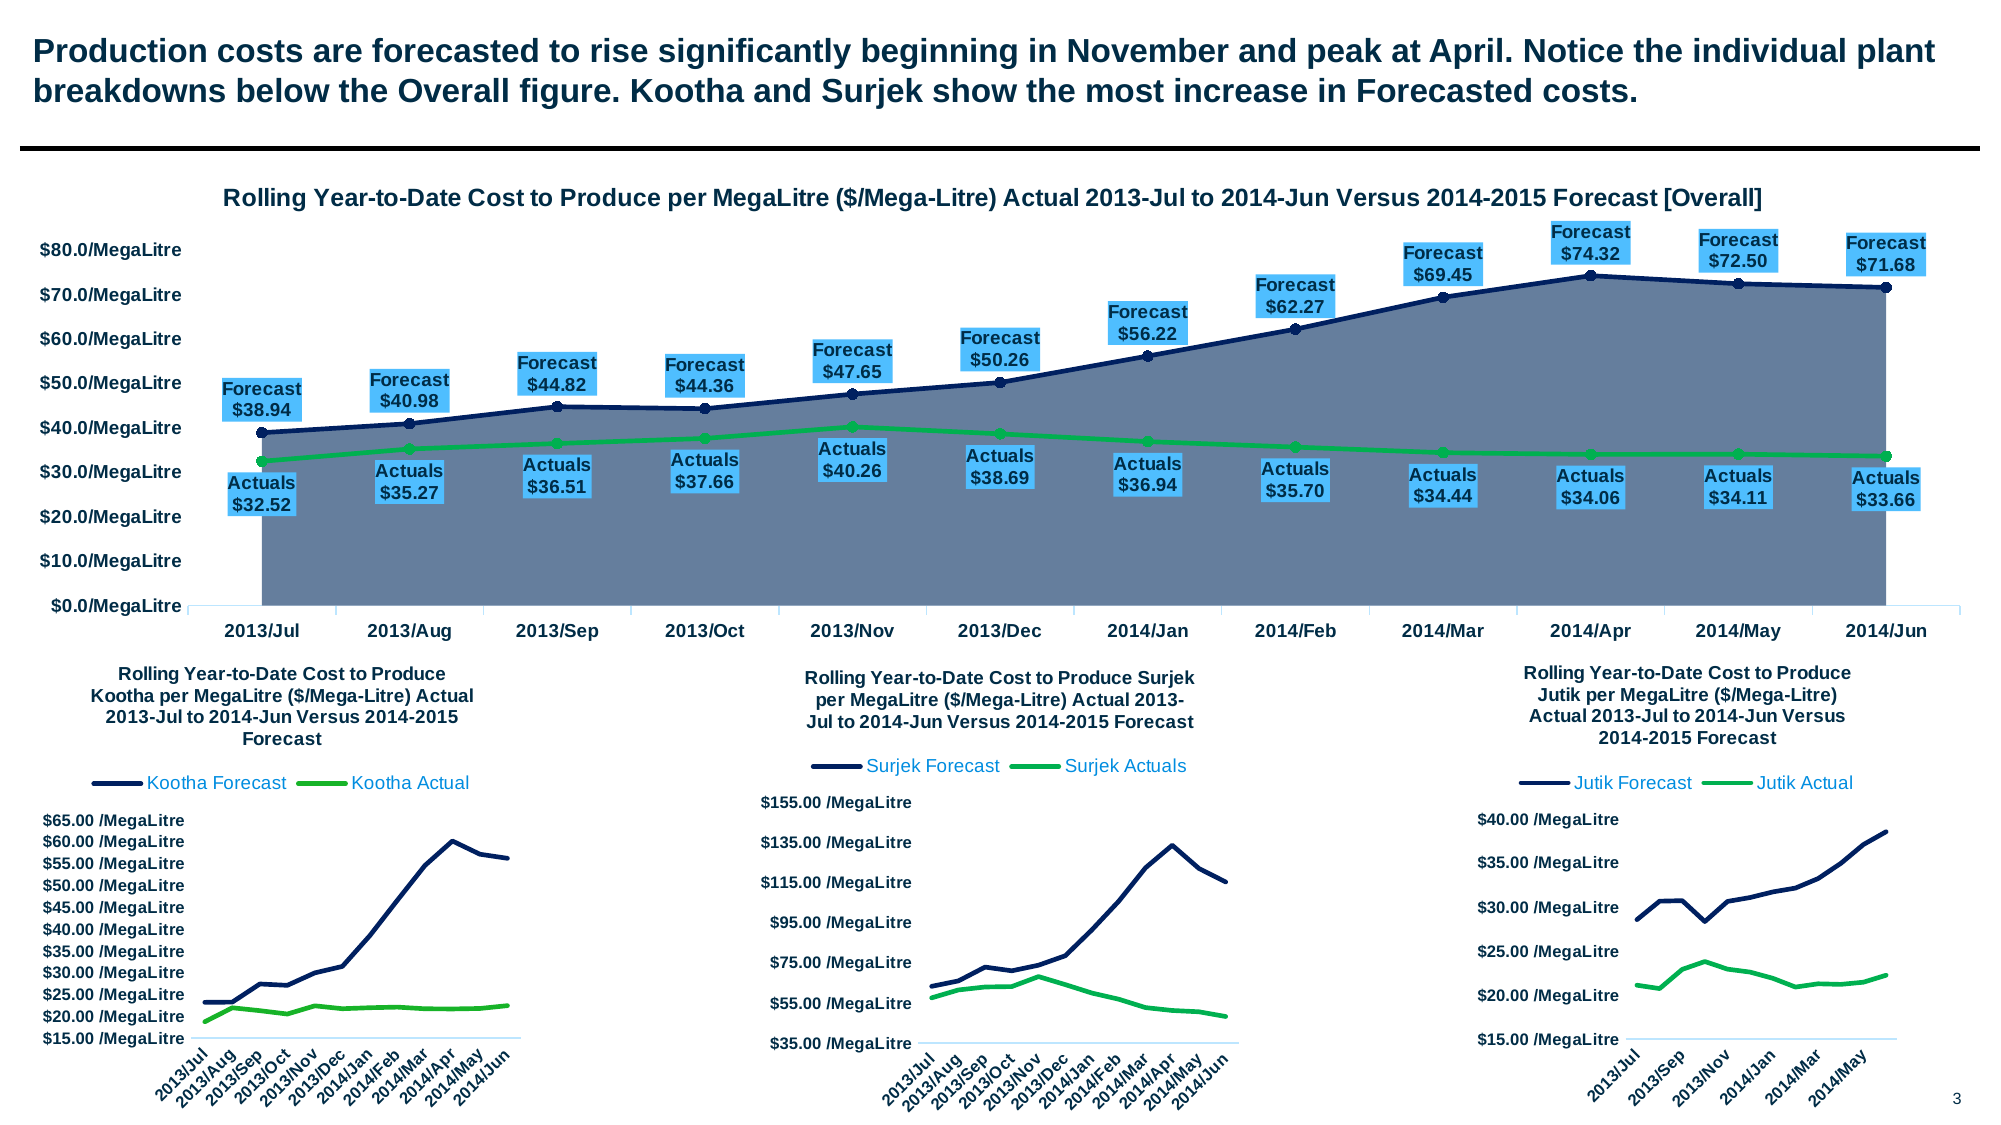

# Production costs are forecasted to rise significantly beginning in November and peak at April. Notice the individual plant breakdowns below the Overall figure. Kootha and Surjek show the most increase in Forecasted costs.

### Chart: Rolling Year-to-Date Cost to Produce per MegaLitre ($/Mega-Litre) Actual 2013-Jul to 2014-Jun Versus 2014-2015 Forecast [Overall]

| Category |  |  |  |  |
|---|---|---|---|---|
| 2013/Jul | 38.943067984802724 | 32.51713711737181 | 38.943067984802724 | 32.51713711737181 |
| 2013/Aug | 40.982085995288685 | 35.274262321141215 | 40.982085995288685 | 35.274262321141215 |
| 2013/Sep | 44.81761917492116 | 36.512178207603895 | 44.81761917492116 | 36.512178207603895 |
| 2013/Oct | 44.361881339882686 | 37.65539791300889 | 44.361881339882686 | 37.65539791300889 |
| 2013/Nov | 47.65129266094906 | 40.26072151448753 | 47.65129266094906 | 40.26072151448753 |
| 2013/Dec | 50.26358078528938 | 38.6882070956209 | 50.26358078528938 | 38.6882070956209 |
| 2014/Jan | 56.222393729850936 | 36.941136420629164 | 56.222393729850936 | 36.941136420629164 |
| 2014/Feb | 62.27407617074063 | 35.69963830373049 | 62.27407617074063 | 35.69963830373049 |
| 2014/Mar | 69.44614414081524 | 34.4419628489632 | 69.44614414081524 | 34.4419628489632 |
| 2014/Apr | 74.31584783064314 | 34.05842584517771 | 74.31584783064314 | 34.05842584517771 |
| 2014/May | 72.4987115615005 | 34.114232796761726 | 72.4987115615005 | 34.114232796761726 |
| 2014/Jun | 71.67517138959883 | 33.657442894960795 | 71.67517138959883 | 33.657442894960795 |

### Chart: Rolling Year-to-Date Cost to Produce Jutik per MegaLitre ($/Mega-Litre) Actual 2013-Jul to 2014-Jun Versus 2014-2015 Forecast

| Category |  |  |
|---|---|---|
| 2013/Jul | 28.547029637397504 | 21.108831850686485 |
| 2013/Aug | 30.638232081379904 | 20.7300066816097 |
| 2013/Sep | 30.699995595017405 | 22.90486745993811 |
| 2013/Oct | 28.331495587446465 | 23.797484985969426 |
| 2013/Nov | 30.616636880600712 | 22.932462422344717 |
| 2013/Dec | 31.054460091173542 | 22.59951253683368 |
| 2014/Jan | 31.692141291811346 | 21.89197245524574 |
| 2014/Feb | 32.12768603169833 | 20.90252023469329 |
| 2014/Mar | 33.20974884520809 | 21.268804321764097 |
| 2014/Apr | 34.93036244522594 | 21.20778171926089 |
| 2014/May | 37.06779293730018 | 21.455137549105864 |
| 2014/Jun | 38.5209934230272 | 22.243839787271916 |

### Chart: Rolling Year-to-Date Cost to Produce Kootha per MegaLitre ($/Mega-Litre) Actual 2013-Jul to 2014-Jun Versus 2014-2015 Forecast

| Category |  |  |
|---|---|---|
| 2013/Jul | 23.18832784454757 | 18.742832723231448 |
| 2013/Aug | 23.239863343113793 | 21.93266058189171 |
| 2013/Sep | 27.391365091231652 | 21.282009505963206 |
| 2013/Oct | 27.0729456910748 | 20.504969032897606 |
| 2013/Nov | 29.931637997470013 | 22.386145702756234 |
| 2013/Dec | 31.404999568487128 | 21.722428671760404 |
| 2014/Jan | 38.458339856711966 | 21.9499776322517 |
| 2014/Feb | 46.550126197311634 | 22.0822209539411 |
| 2014/Mar | 54.512652793454194 | 21.70755935864767 |
| 2014/Apr | 60.109150503477686 | 21.675000030497195 |
| 2014/May | 57.083030437779385 | 21.78364694006374 |
| 2014/Jun | 56.15255026750265 | 22.425636564688535 |

### Chart: Rolling Year-to-Date Cost to Produce Surjek per MegaLitre ($/Mega-Litre) Actual 2013-Jul to 2014-Jun Versus 2014-2015 Forecast

| Category |  |  |
|---|---|---|
| 2013/Jul | 63.21054608980815 | 57.45487966848652 |
| 2013/Aug | 65.90618453942237 | 61.392023003463365 |
| 2013/Sep | 72.80538824937 | 62.882151555739604 |
| 2013/Oct | 70.96581635661285 | 63.08954421702378 |
| 2013/Nov | 73.76795041103358 | 68.06526572284658 |
| 2013/Dec | 78.4735541838787 | 64.05290179358505 |
| 2014/Jan | 91.45899765202043 | 59.851811831963715 |
| 2014/Feb | 105.70141999064022 | 56.78579743915414 |
| 2014/Mar | 122.40887365413784 | 52.5874343918148 |
| 2014/Apr | 133.66556807466887 | 51.14099895835739 |
| 2014/May | 122.07301557060879 | 50.50812863933569 |
| 2014/Jun | 115.33362993631064 | 48.12989502414775 |